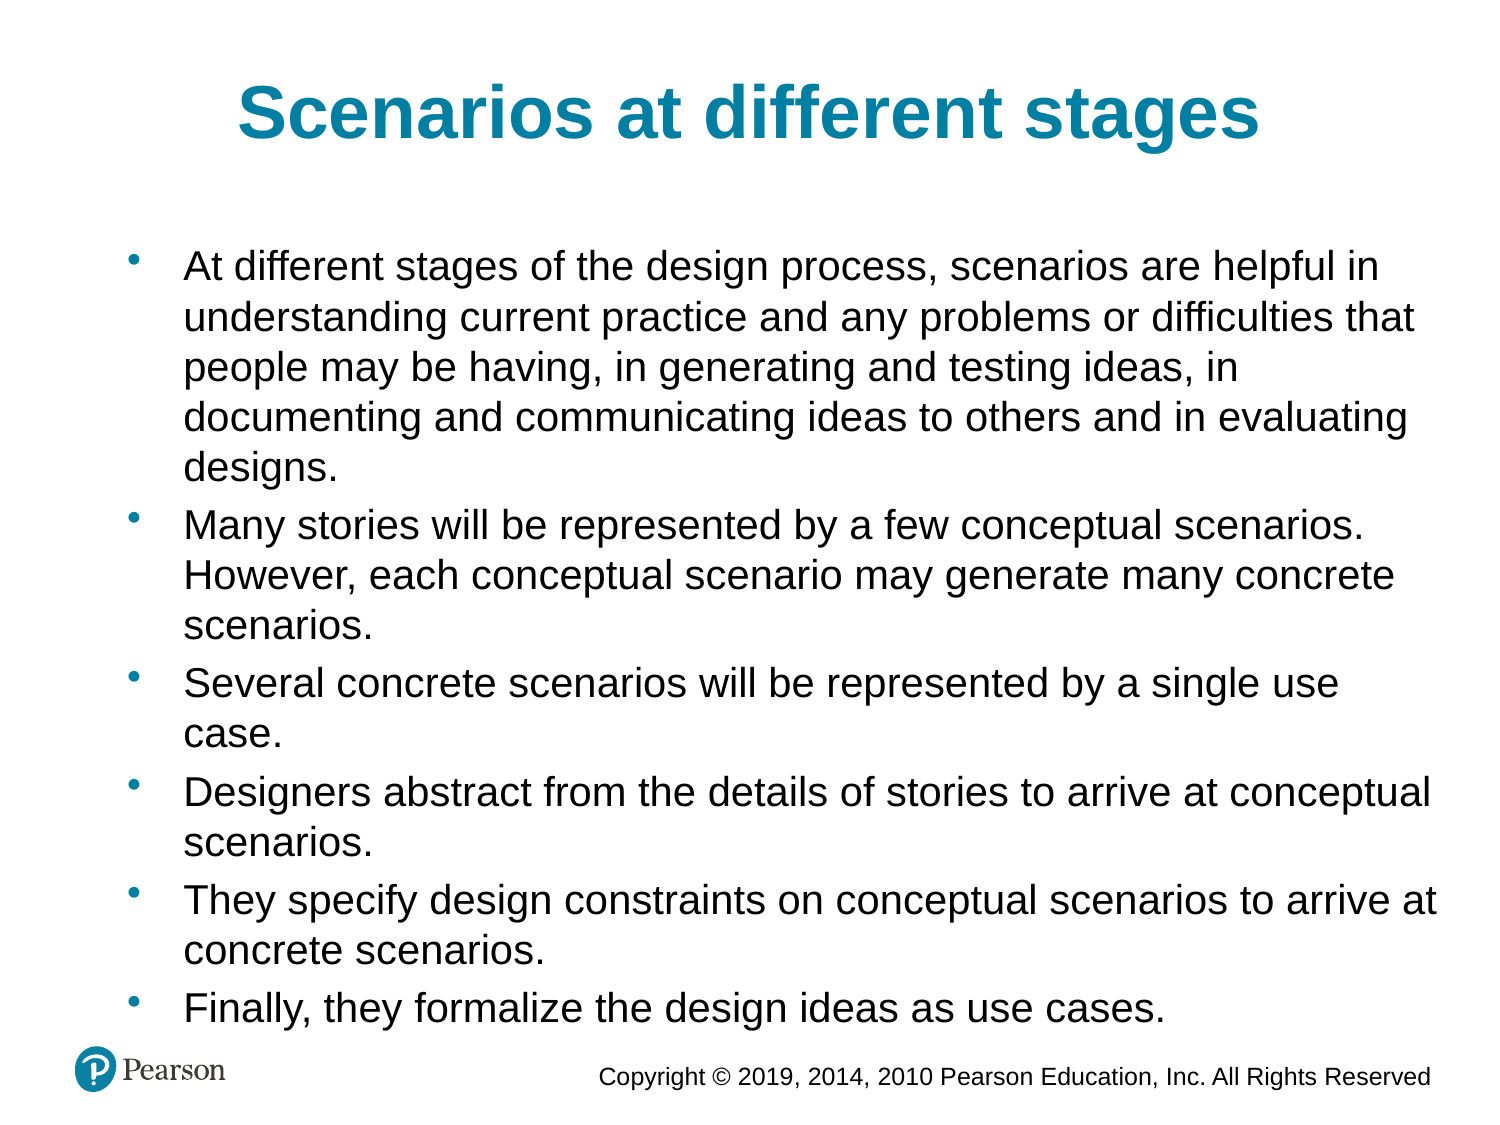

Scenarios at different stages
At different stages of the design process, scenarios are helpful in understanding current practice and any problems or difficulties that people may be having, in generating and testing ideas, in documenting and communicating ideas to others and in evaluating designs.
Many stories will be represented by a few conceptual scenarios. However, each conceptual scenario may generate many concrete scenarios.
Several concrete scenarios will be represented by a single use case.
Designers abstract from the details of stories to arrive at conceptual scenarios.
They specify design constraints on conceptual scenarios to arrive at concrete scenarios.
Finally, they formalize the design ideas as use cases.